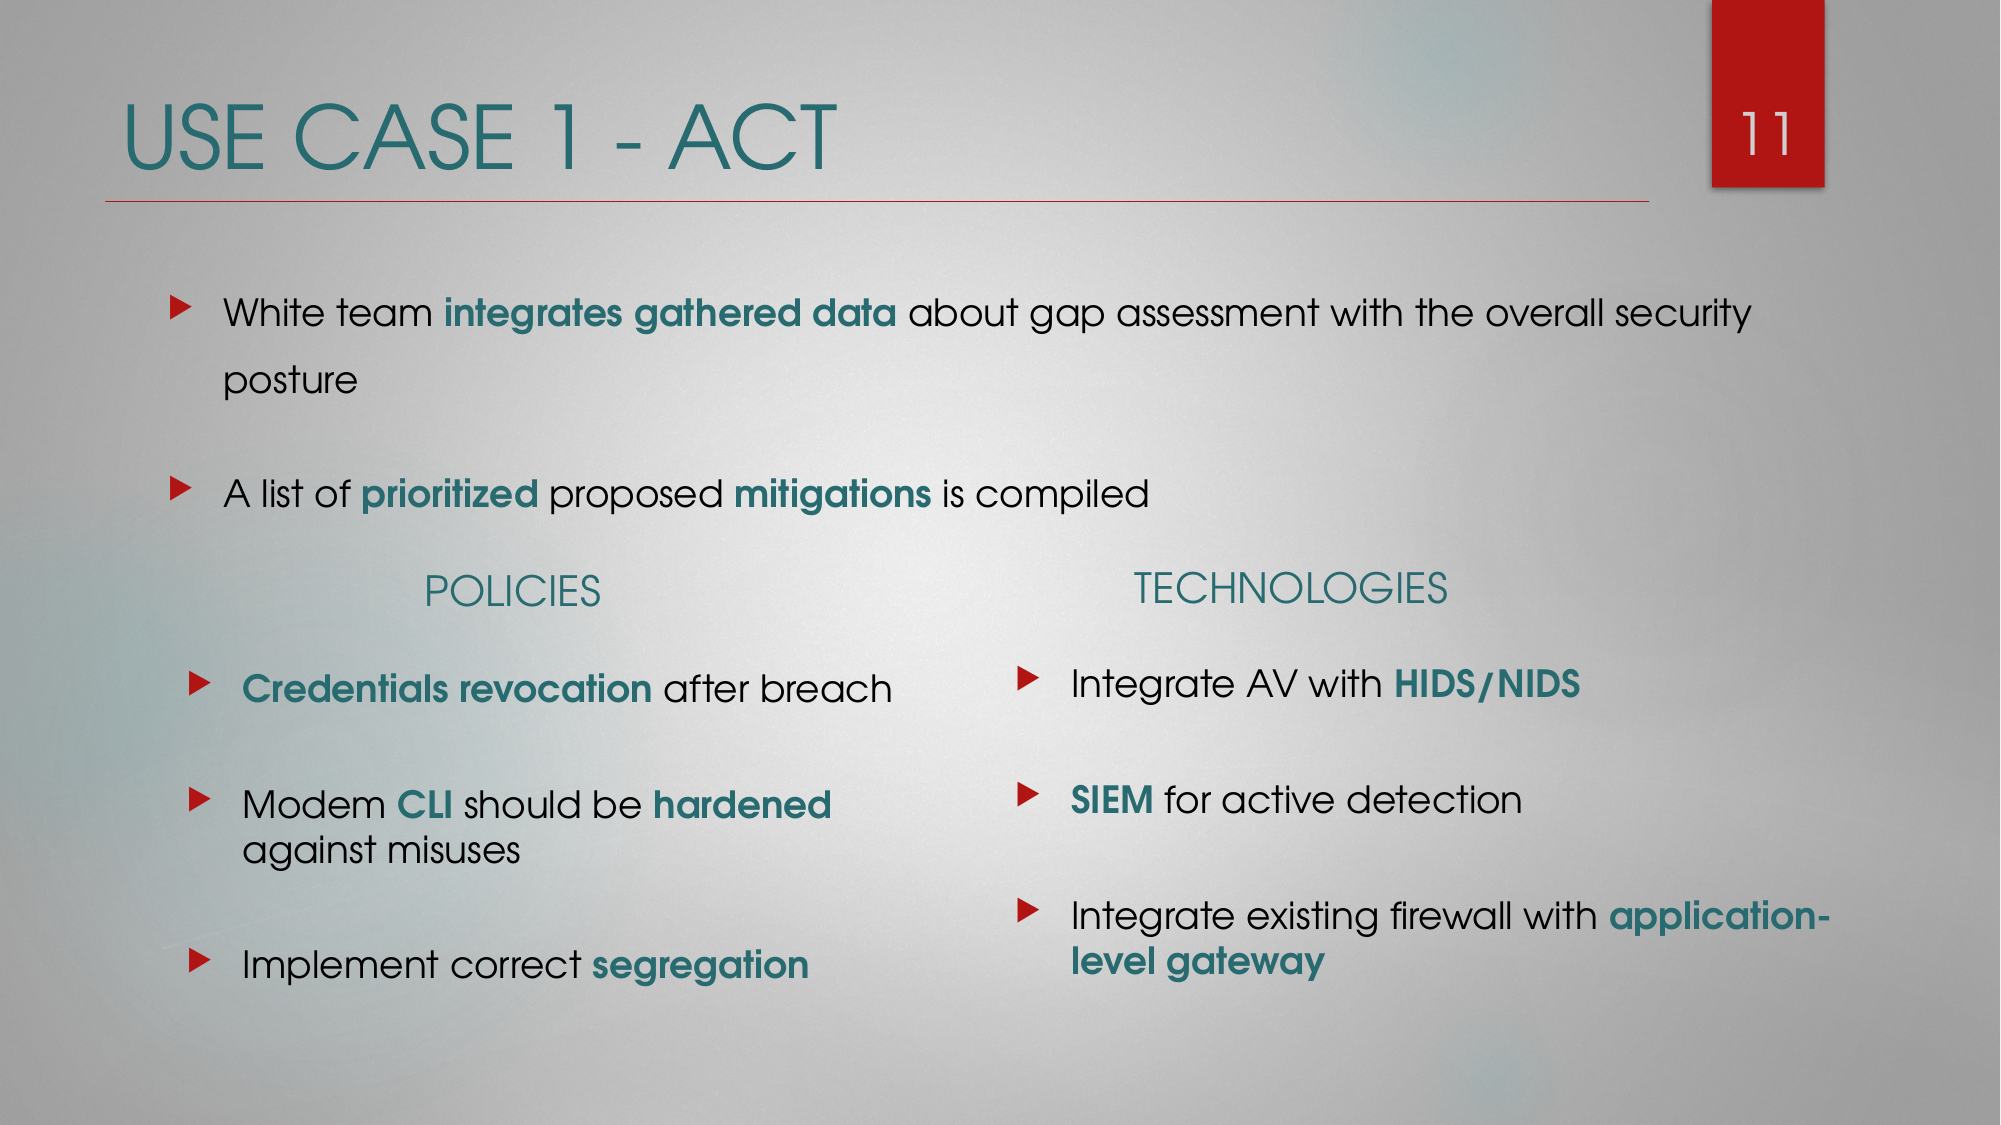

11
# USE CASE 1 - ACT
White team integrates gathered data about gap assessment with the overall security posture
A list of prioritized proposed mitigations is compiled
TECHNOLOGIES
POLICIES
Integrate AV with HIDS/NIDS
SIEM for active detection
Integrate existing firewall with application-level gateway
Credentials revocation after breach
Modem CLI should be hardened against misuses
Implement correct segregation